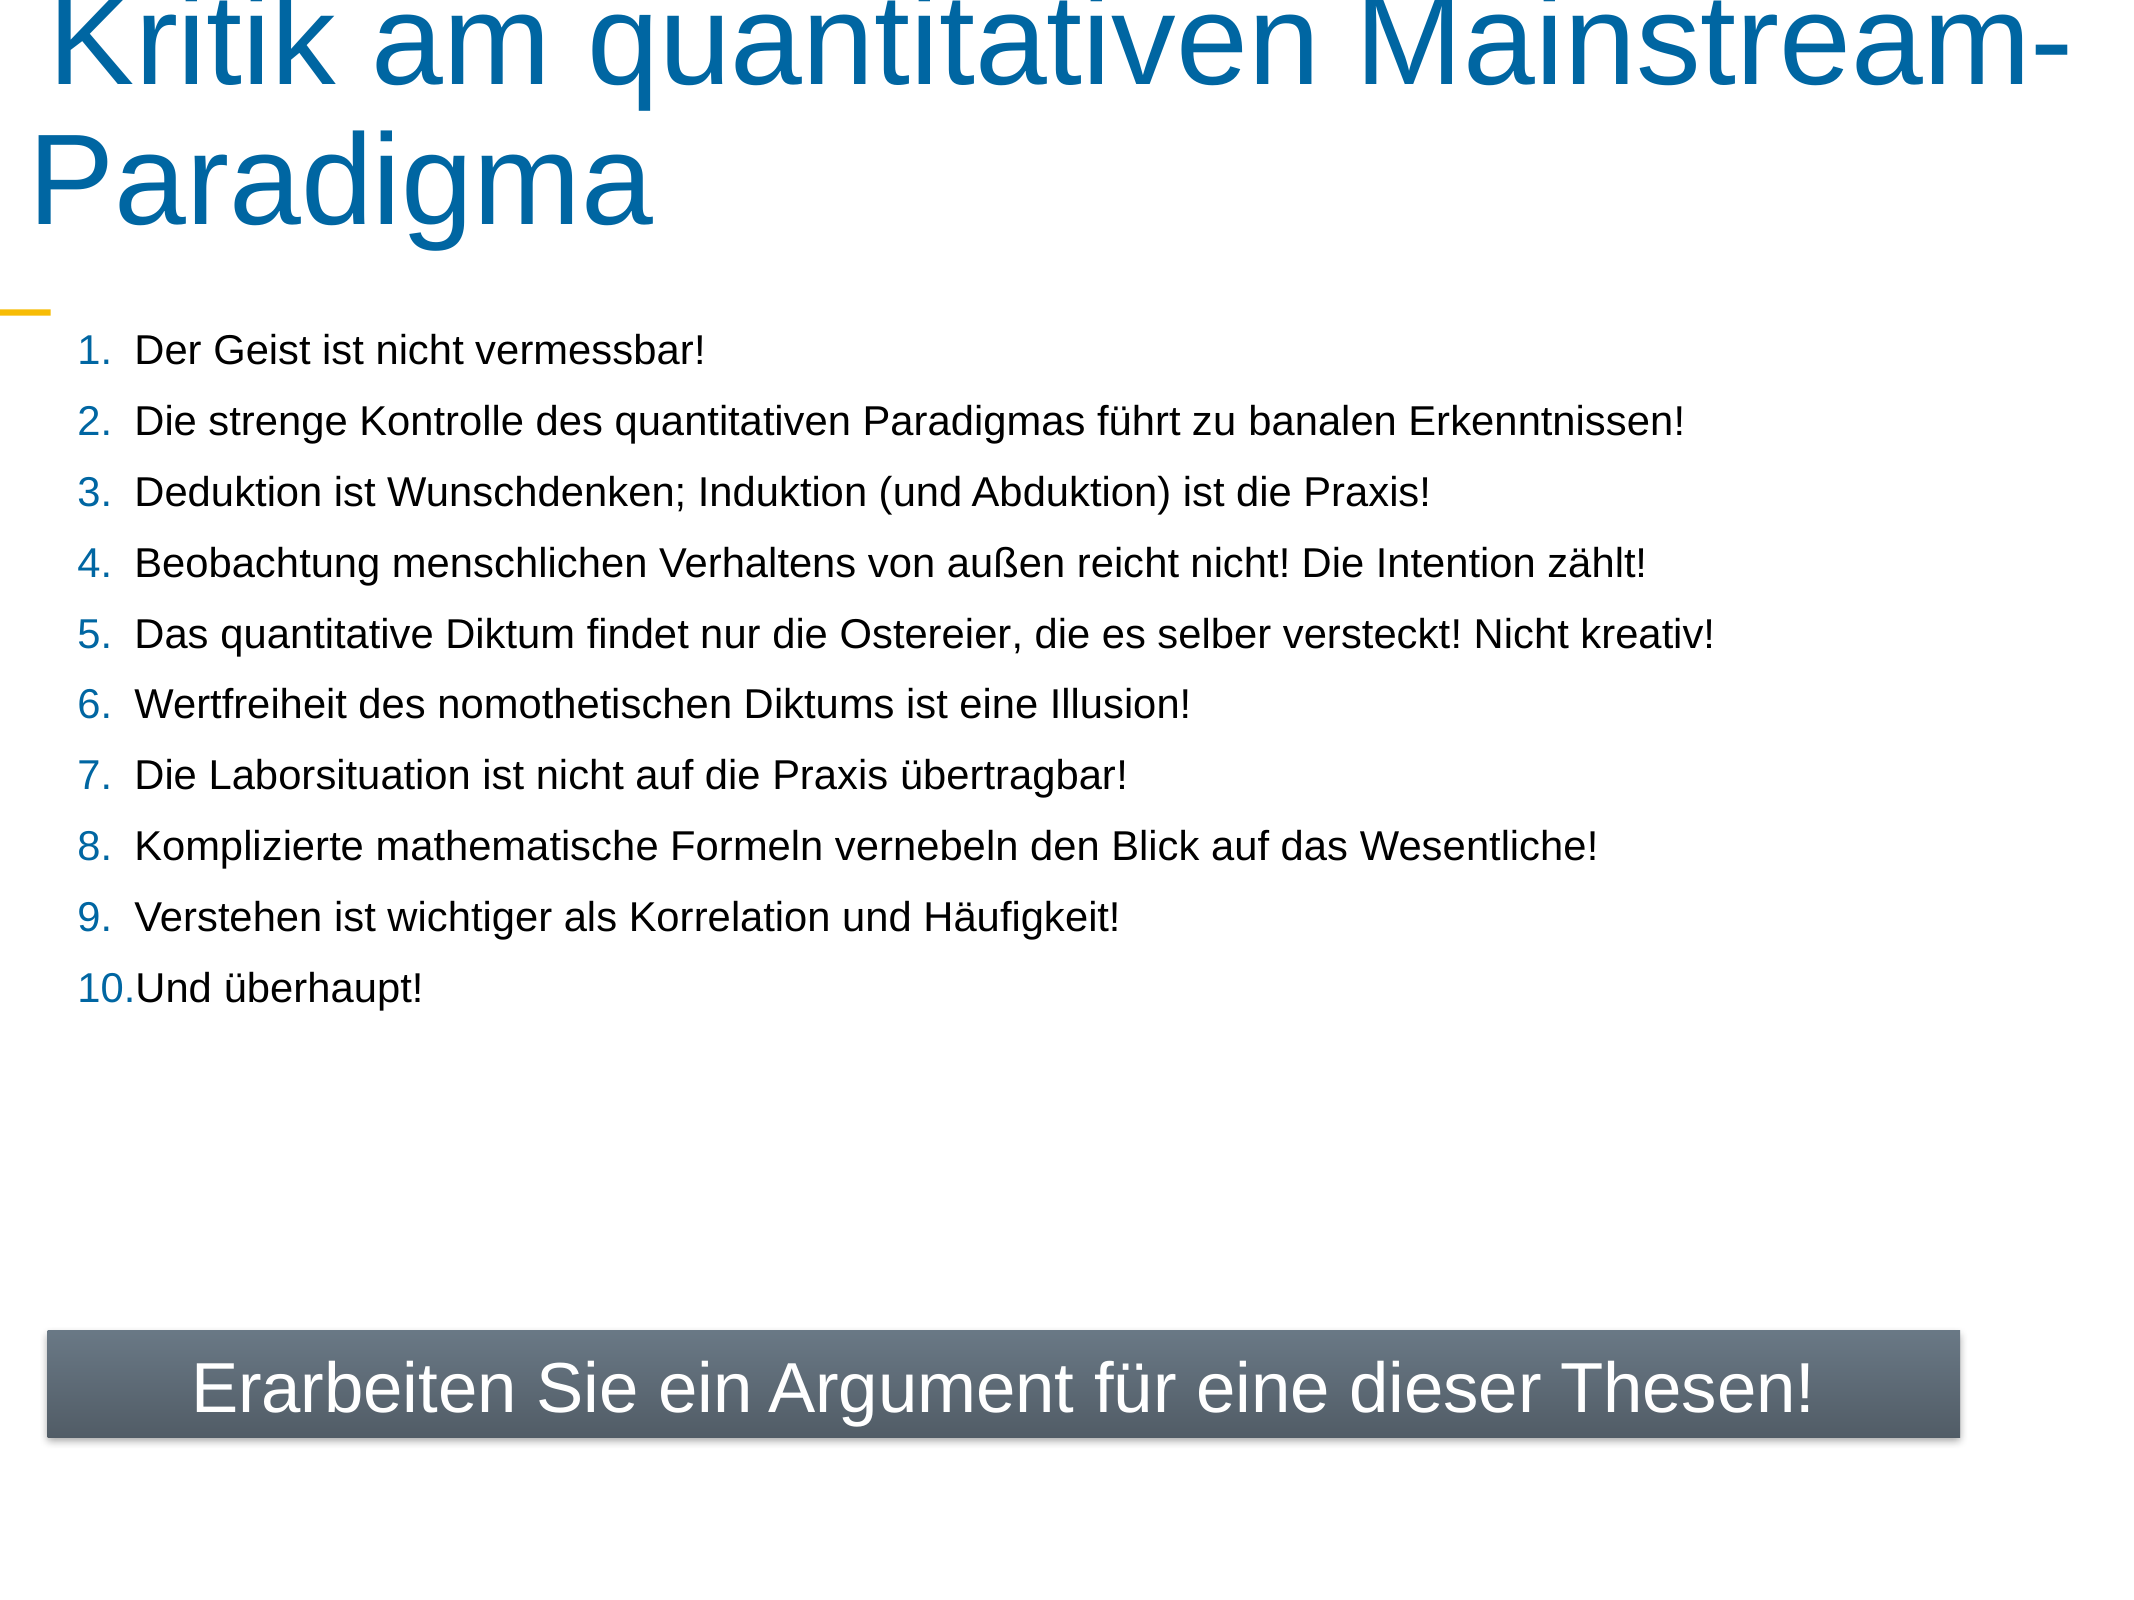

Kritik am quantitativen Mainstream-Paradigma
Der Geist ist nicht vermessbar!
Die strenge Kontrolle des quantitativen Paradigmas führt zu banalen Erkenntnissen!
Deduktion ist Wunschdenken; Induktion (und Abduktion) ist die Praxis!
Beobachtung menschlichen Verhaltens von außen reicht nicht! Die Intention zählt!
Das quantitative Diktum findet nur die Ostereier, die es selber versteckt! Nicht kreativ!
Wertfreiheit des nomothetischen Diktums ist eine Illusion!
Die Laborsituation ist nicht auf die Praxis übertragbar!
Komplizierte mathematische Formeln vernebeln den Blick auf das Wesentliche!
Verstehen ist wichtiger als Korrelation und Häufigkeit!
Und überhaupt!
Erarbeiten Sie ein Argument für eine dieser Thesen!
31